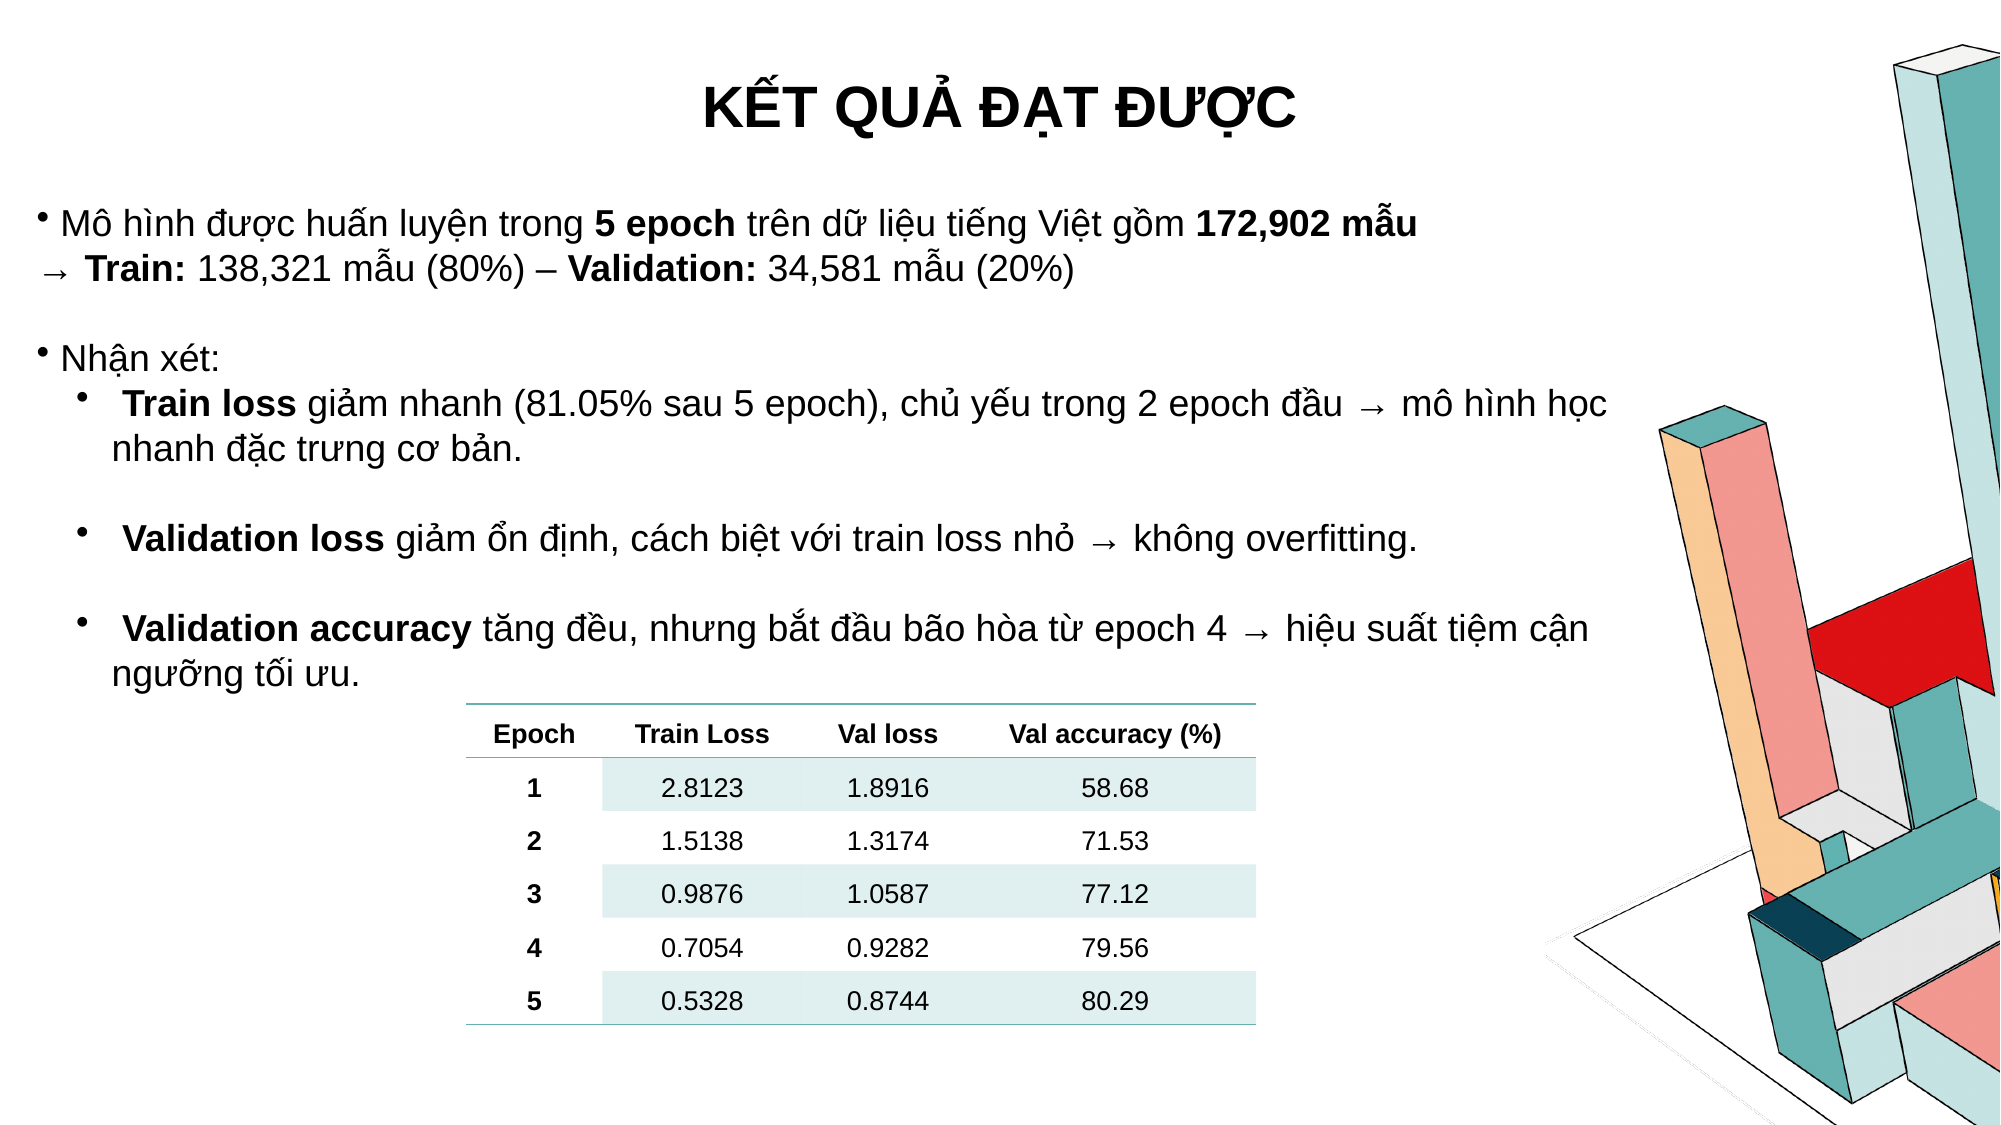

# Kết quả đạt được
 Mô hình được huấn luyện trong 5 epoch trên dữ liệu tiếng Việt gồm 172,902 mẫu
→ Train: 138,321 mẫu (80%) – Validation: 34,581 mẫu (20%)

 Nhận xét:
 Train loss giảm nhanh (81.05% sau 5 epoch), chủ yếu trong 2 epoch đầu → mô hình học nhanh đặc trưng cơ bản.

 Validation loss giảm ổn định, cách biệt với train loss nhỏ → không overfitting.

 Validation accuracy tăng đều, nhưng bắt đầu bão hòa từ epoch 4 → hiệu suất tiệm cận ngưỡng tối ưu.

| Epoch | Train Loss | Val loss | Val accuracy (%) |
| --- | --- | --- | --- |
| 1 | 2.8123 | 1.8916 | 58.68 |
| 2 | 1.5138 | 1.3174 | 71.53 |
| 3 | 0.9876 | 1.0587 | 77.12 |
| 4 | 0.7054 | 0.9282 | 79.56 |
| 5 | 0.5328 | 0.8744 | 80.29 |